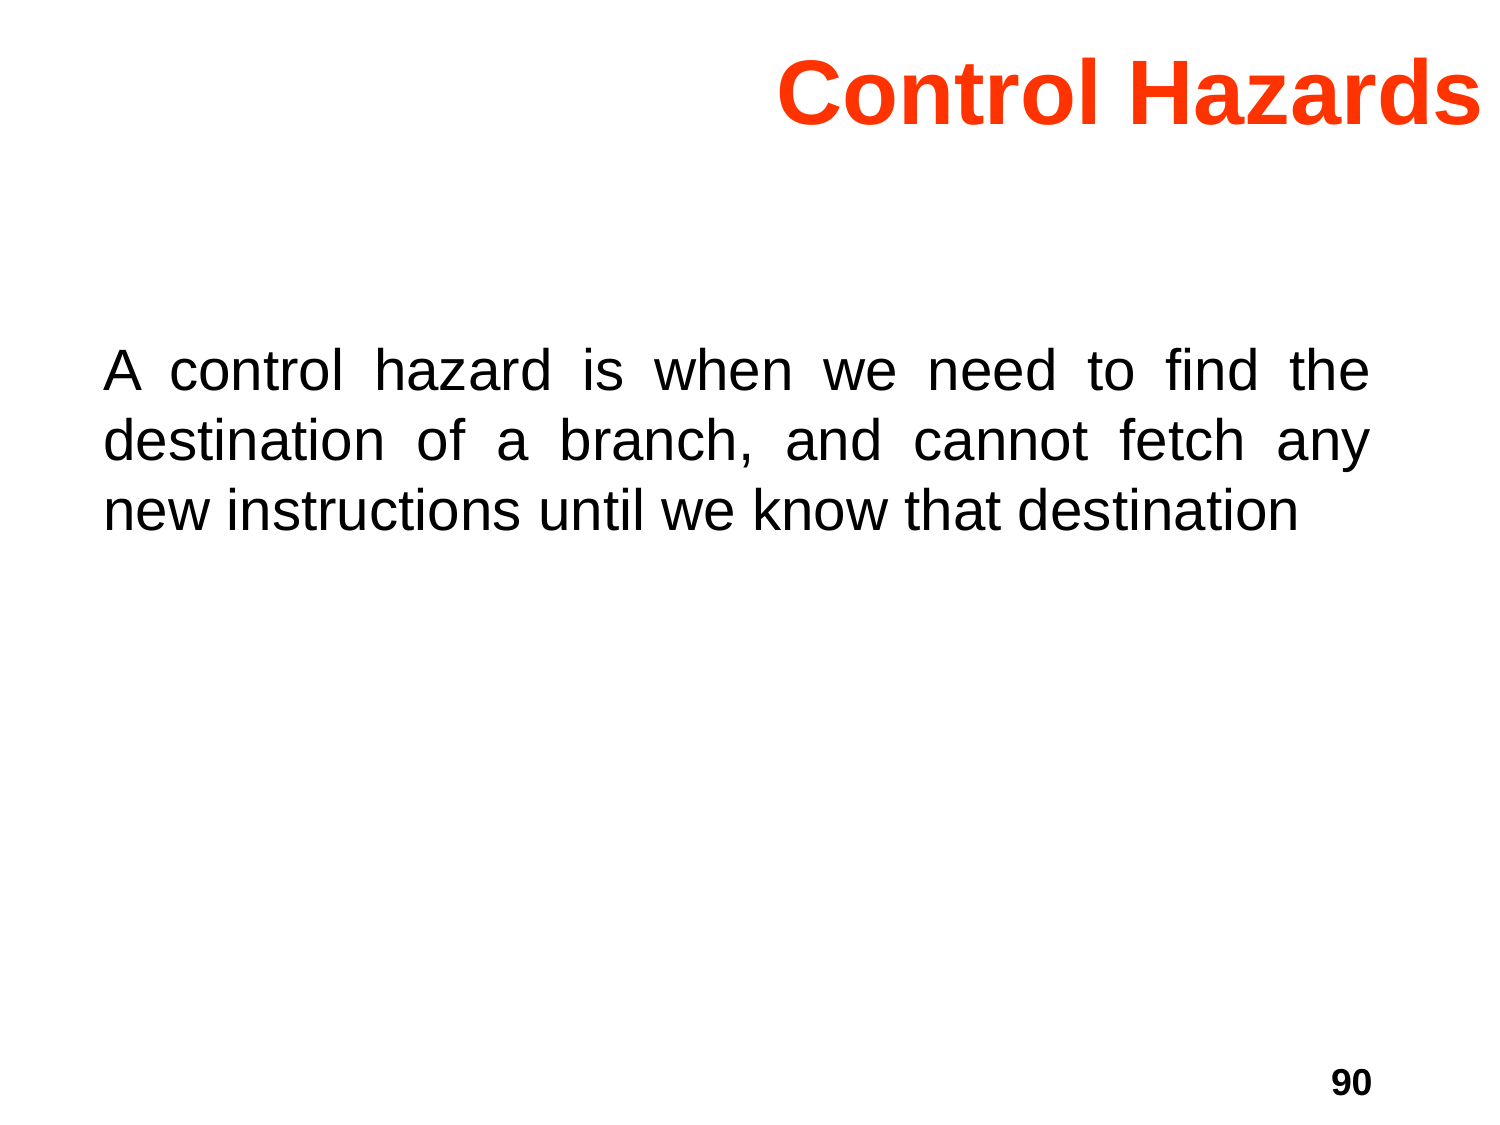

# Control Hazards
A control hazard is when we need to find the destination of a branch, and cannot fetch any new instructions until we know that destination
90